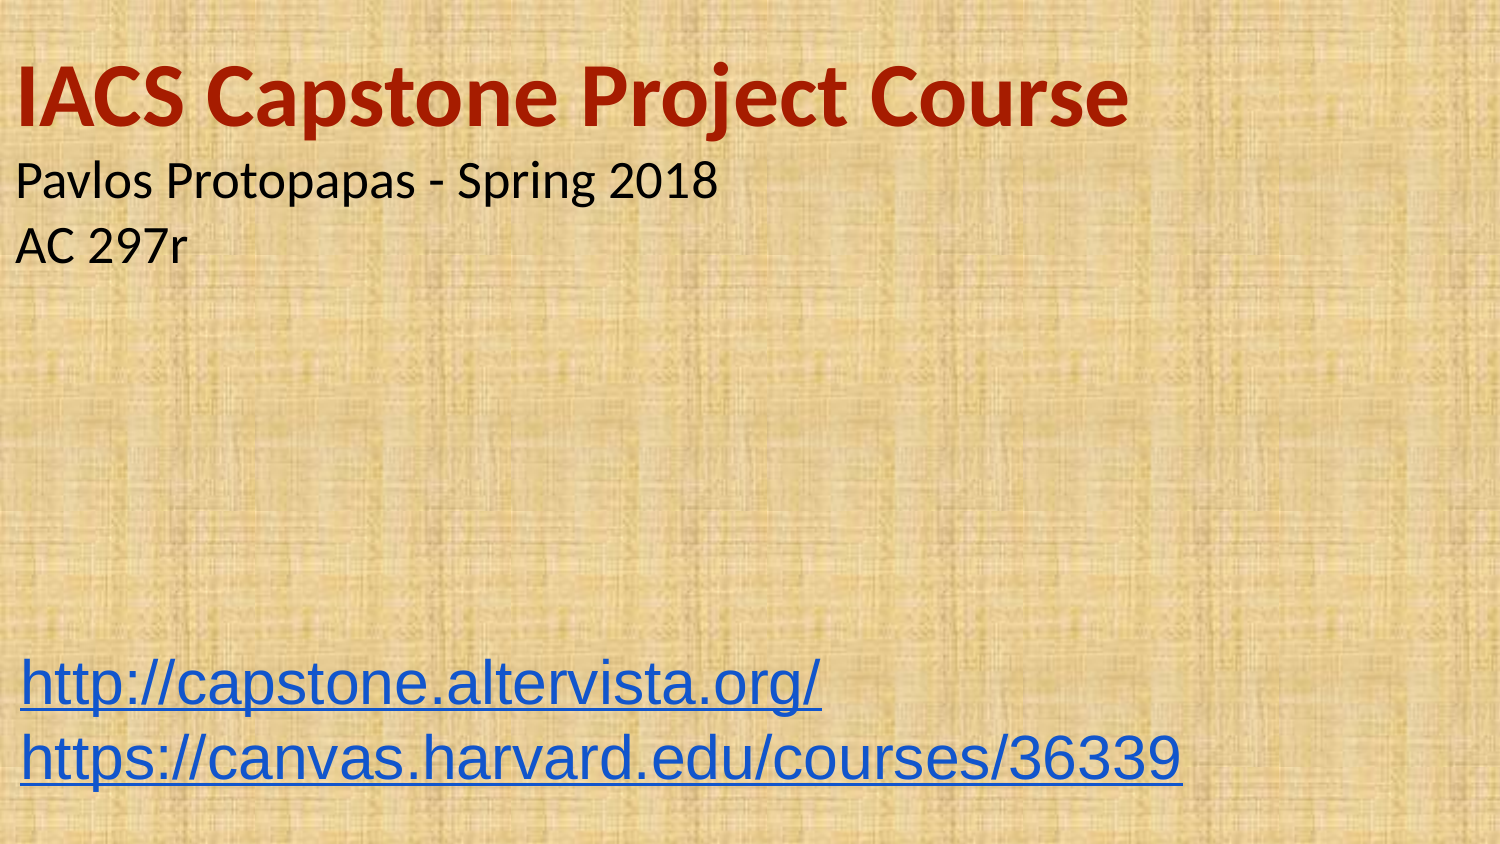

IACS Capstone Project Course
Pavlos Protopapas - Spring 2018
AC 297r
http://capstone.altervista.org/
https://canvas.harvard.edu/courses/36339